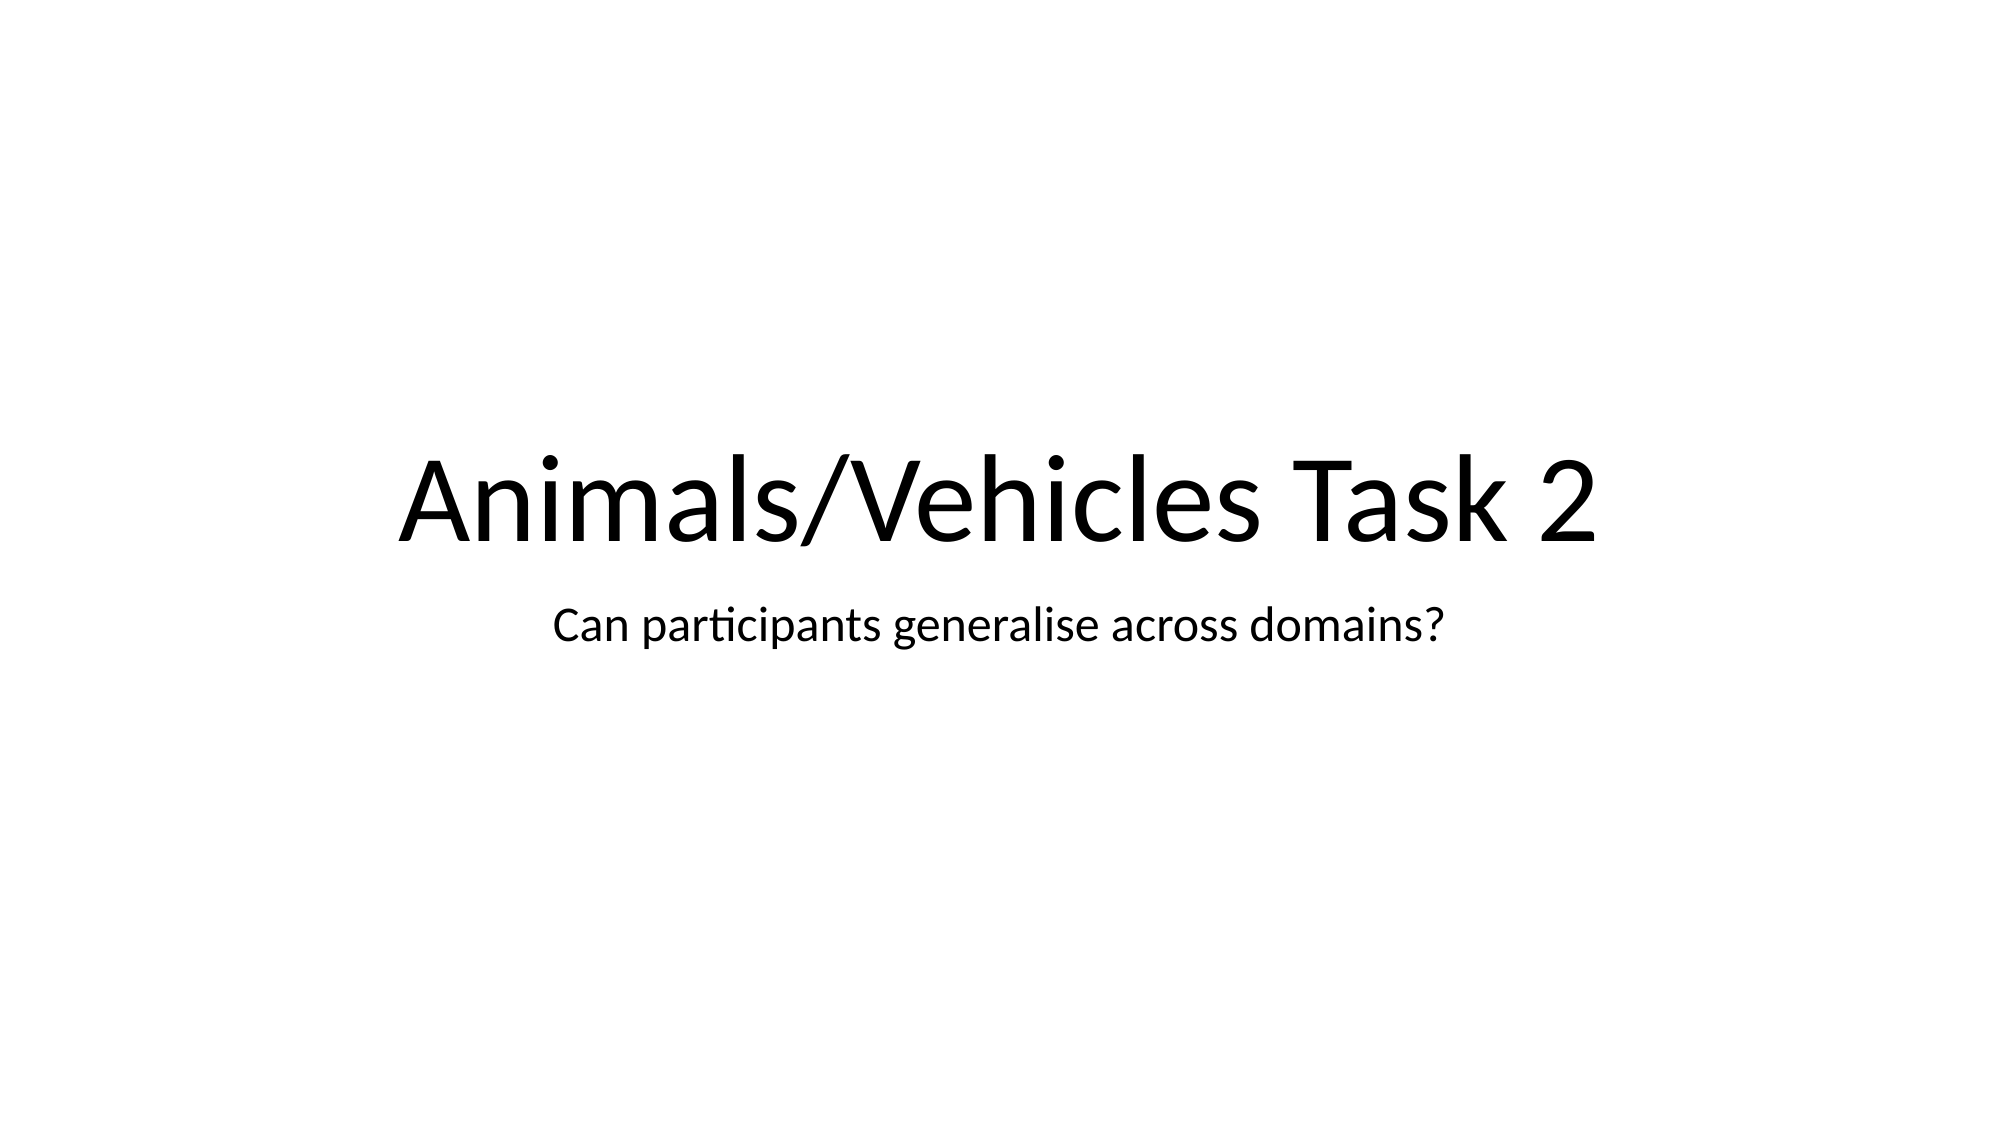

# Animals/Vehicles Task 2
Can participants generalise across domains?